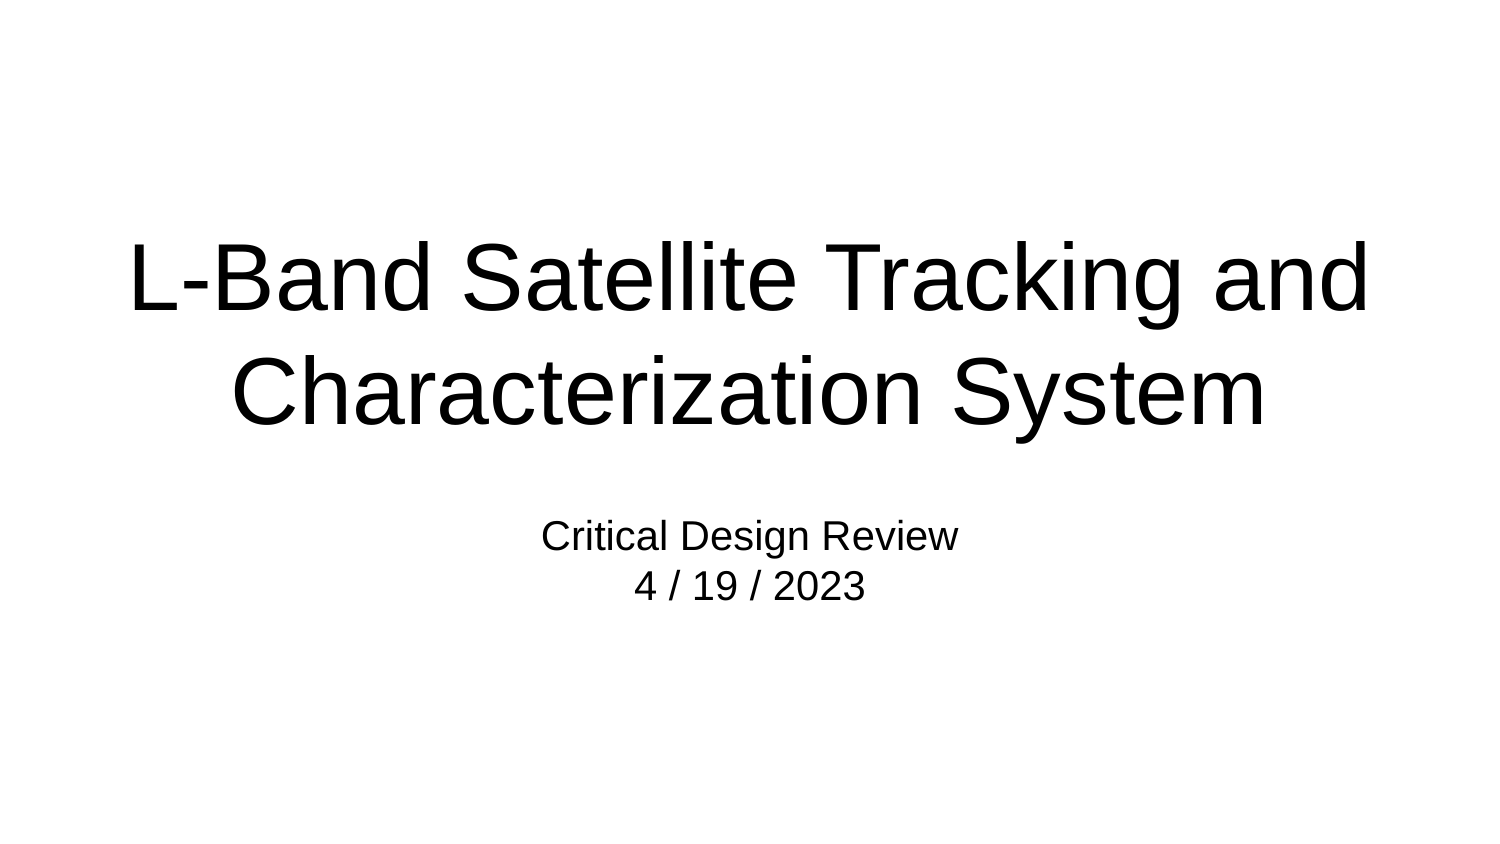

# L-Band Satellite Tracking and Characterization System
Critical Design Review
4 / 19 / 2023